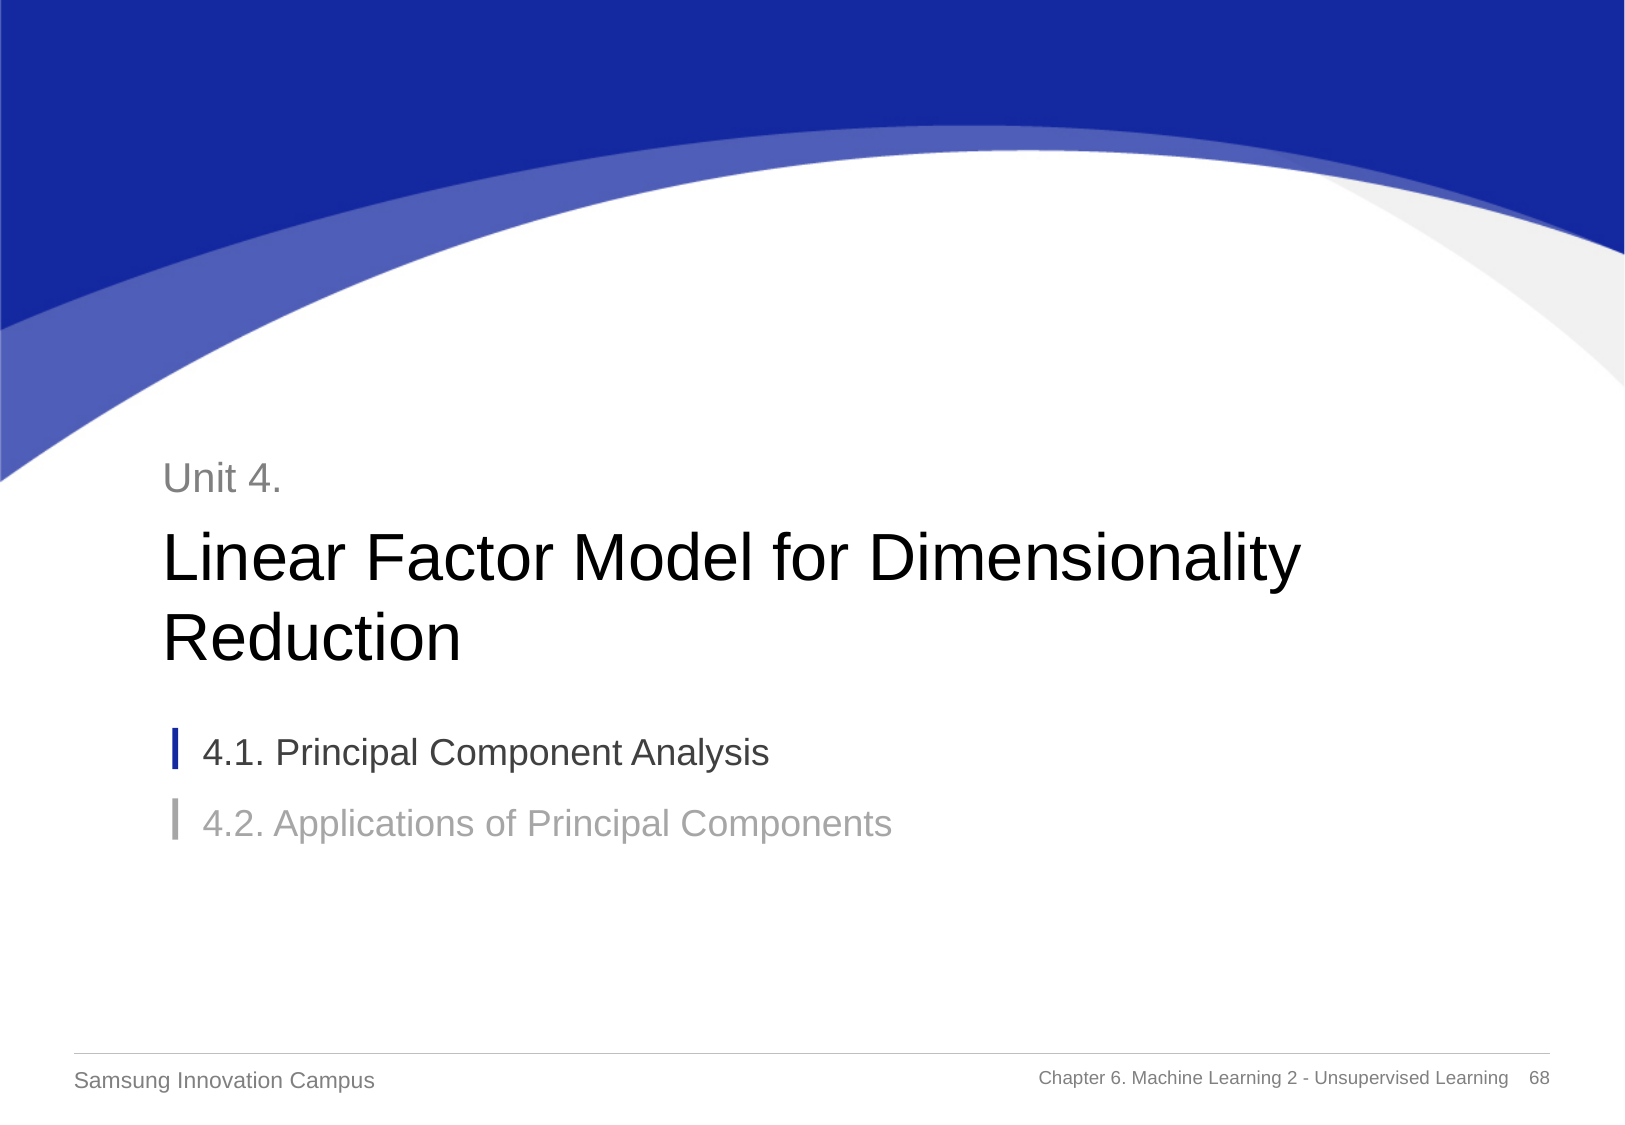

Unit 4.
Linear Factor Model for Dimensionality
Reduction

4.1. Principal Component Analysis

4.2. Applications of Principal Components